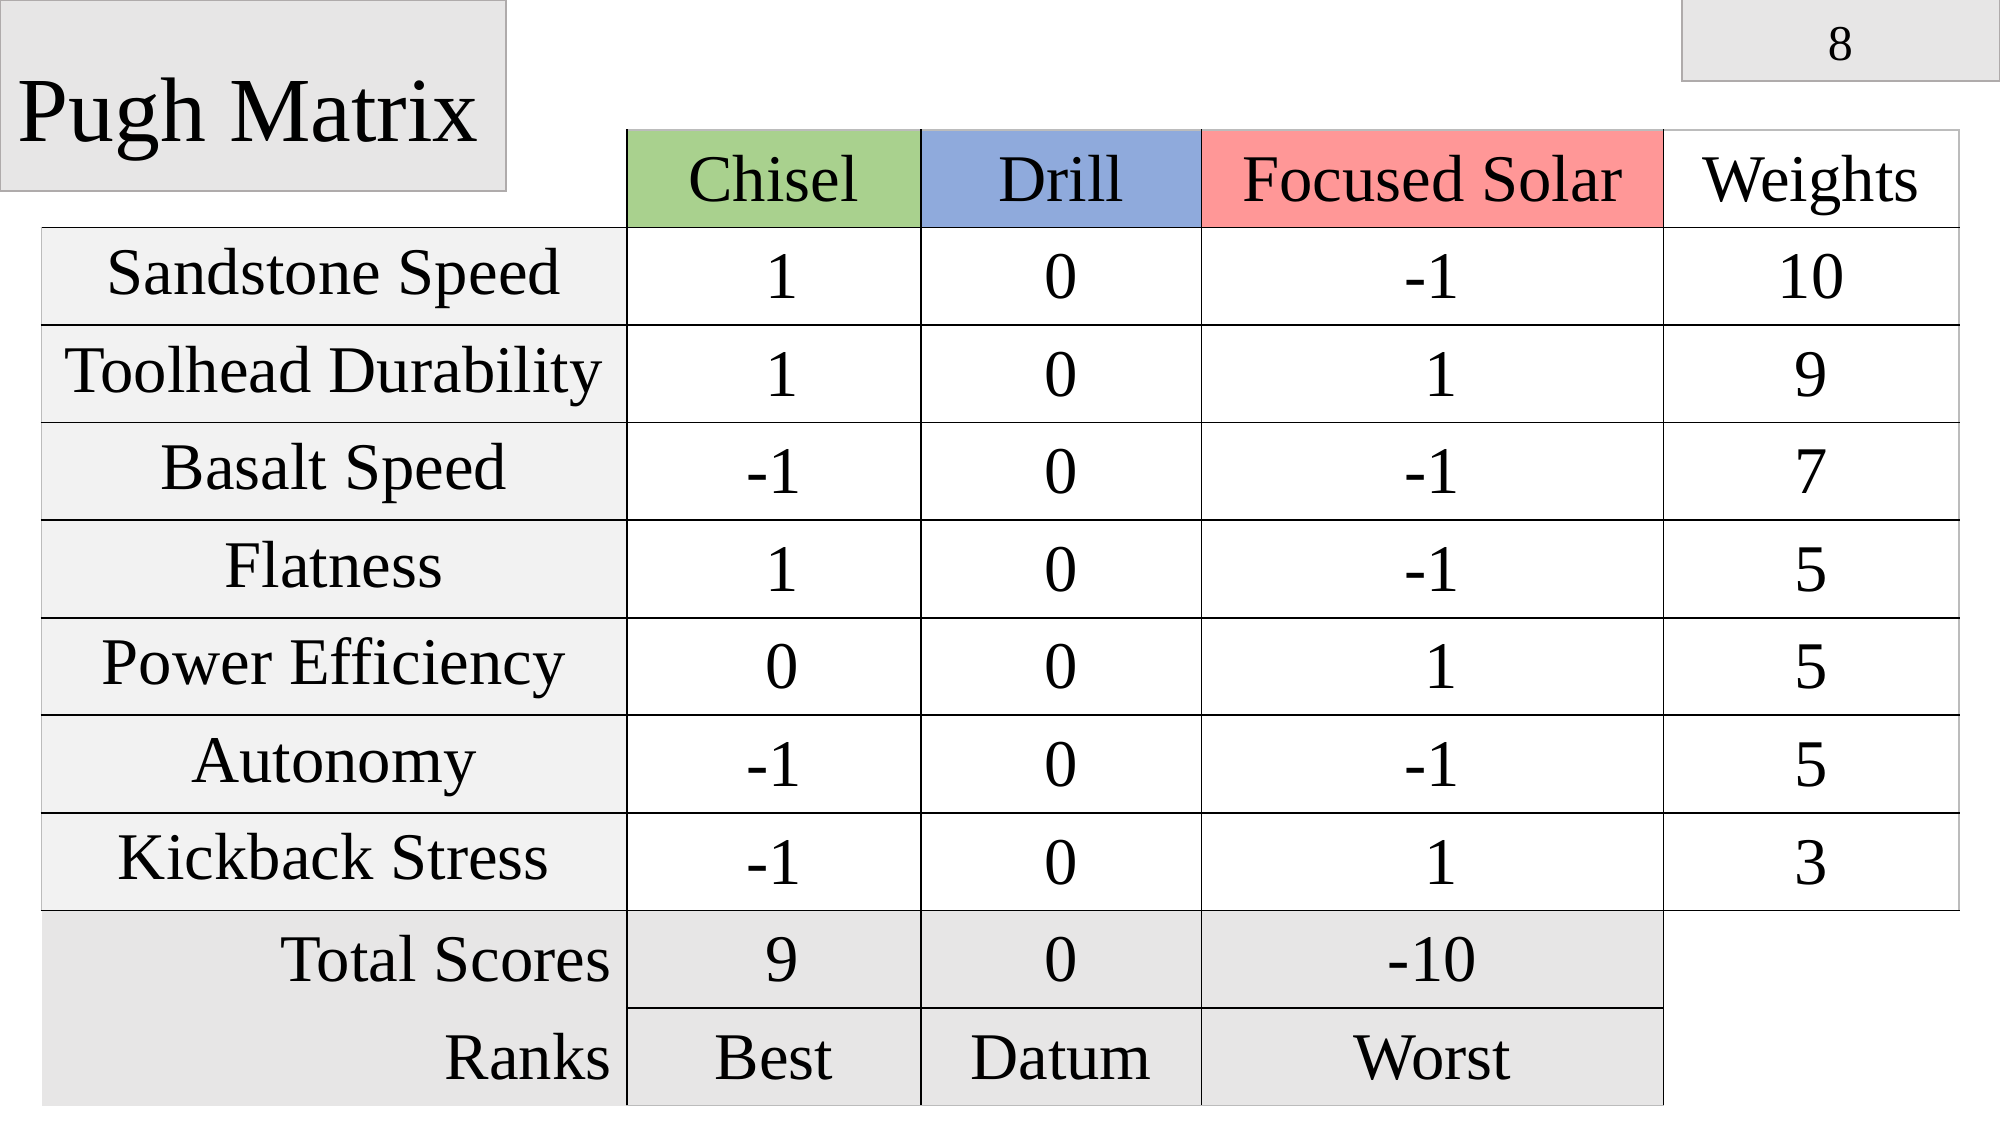

# Pugh Matrix
8
|  | Chisel | Drill | Focused Solar | Weights |
| --- | --- | --- | --- | --- |
| Sandstone Speed | 1 | 0 | -1 | 10 |
| Toolhead Durability | 1 | 0 | 1 | 9 |
| Basalt Speed | -1 | 0 | -1 | 7 |
| Flatness | 1 | 0 | -1 | 5 |
| Power Efficiency | 0 | 0 | 1 | 5 |
| Autonomy | -1 | 0 | -1 | 5 |
| Kickback Stress | -1 | 0 | 1 | 3 |
| Total Scores | 9 | 0 | -10 |  |
| Ranks | Best | Datum | Worst |  |